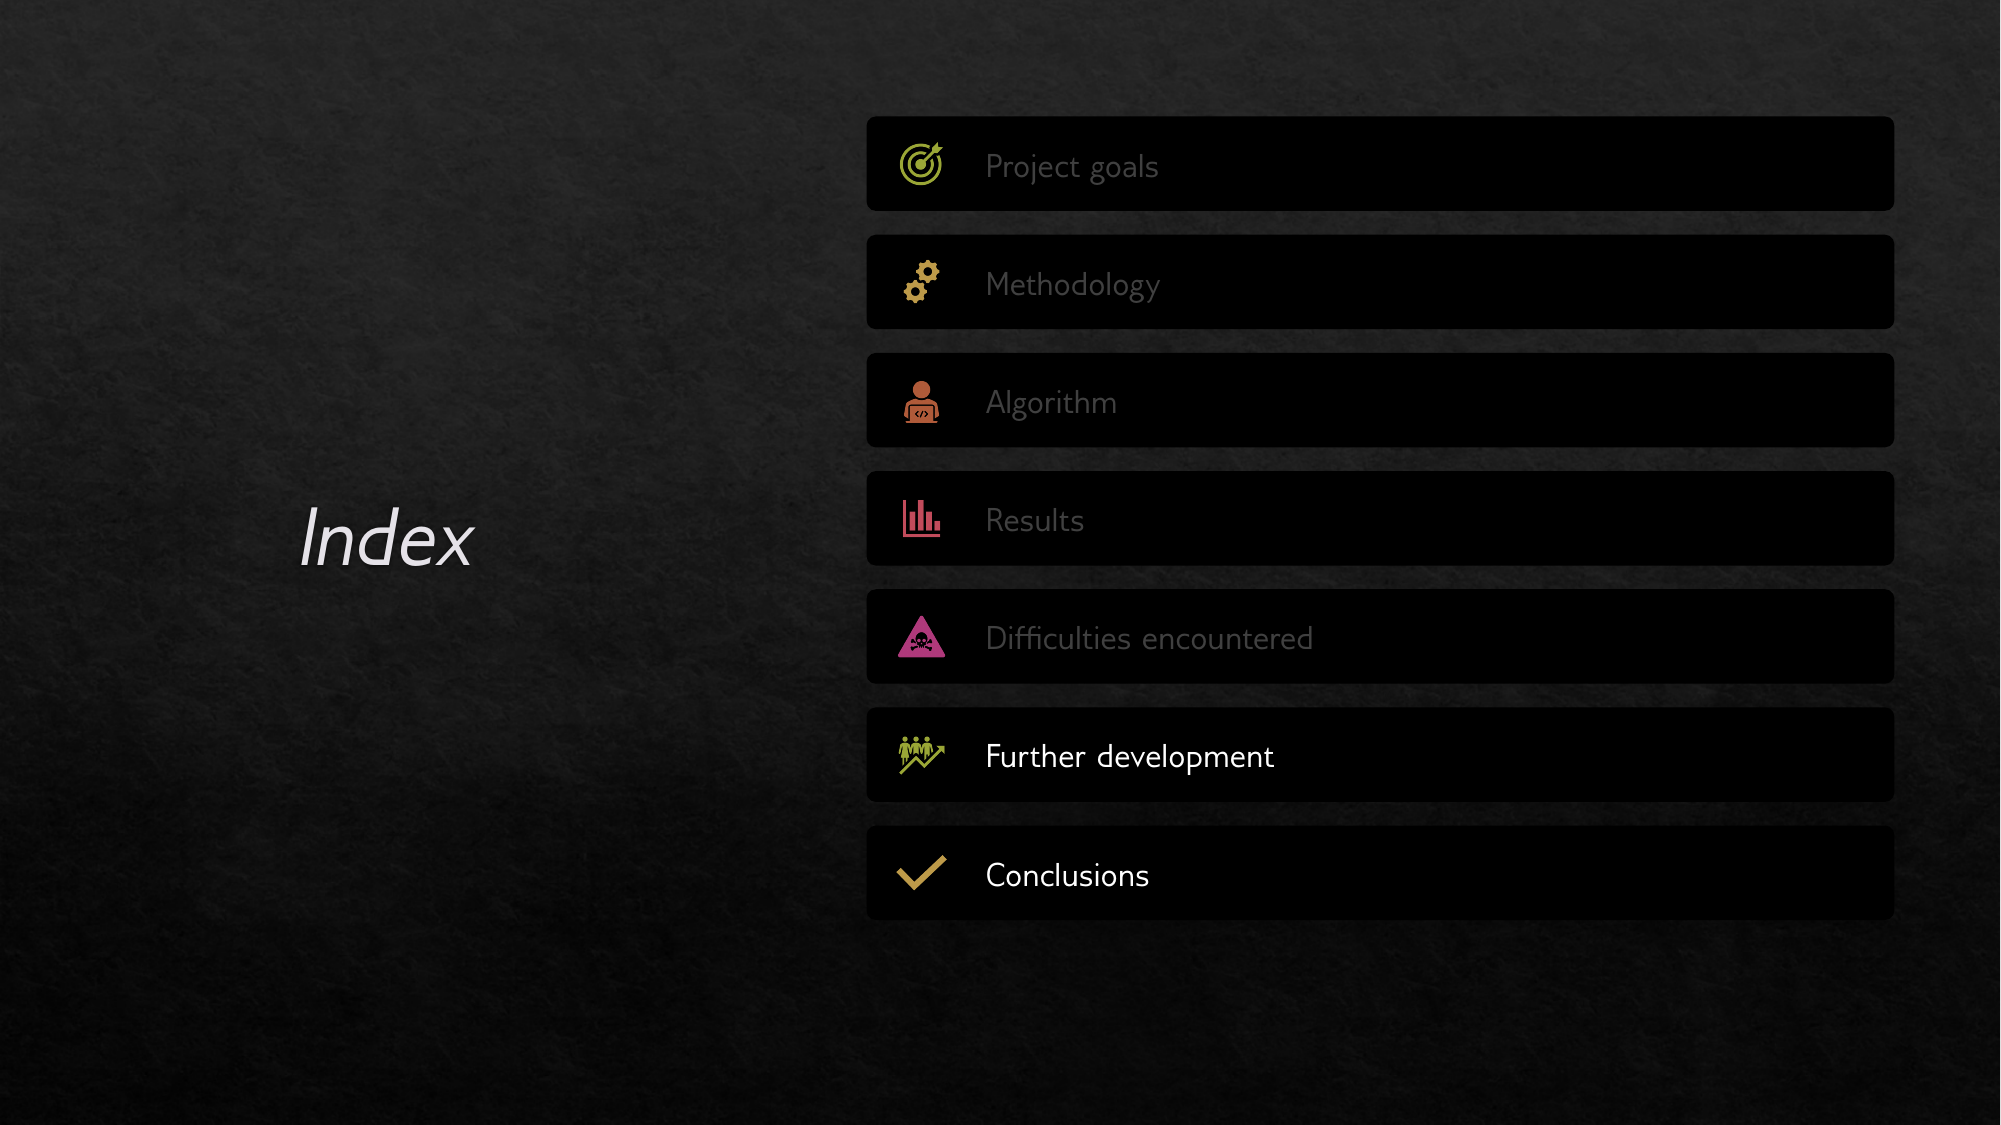

# Index
Project goals
Methodology
Algorithm
Results
Difficulties encountered
Further development
Conclusions